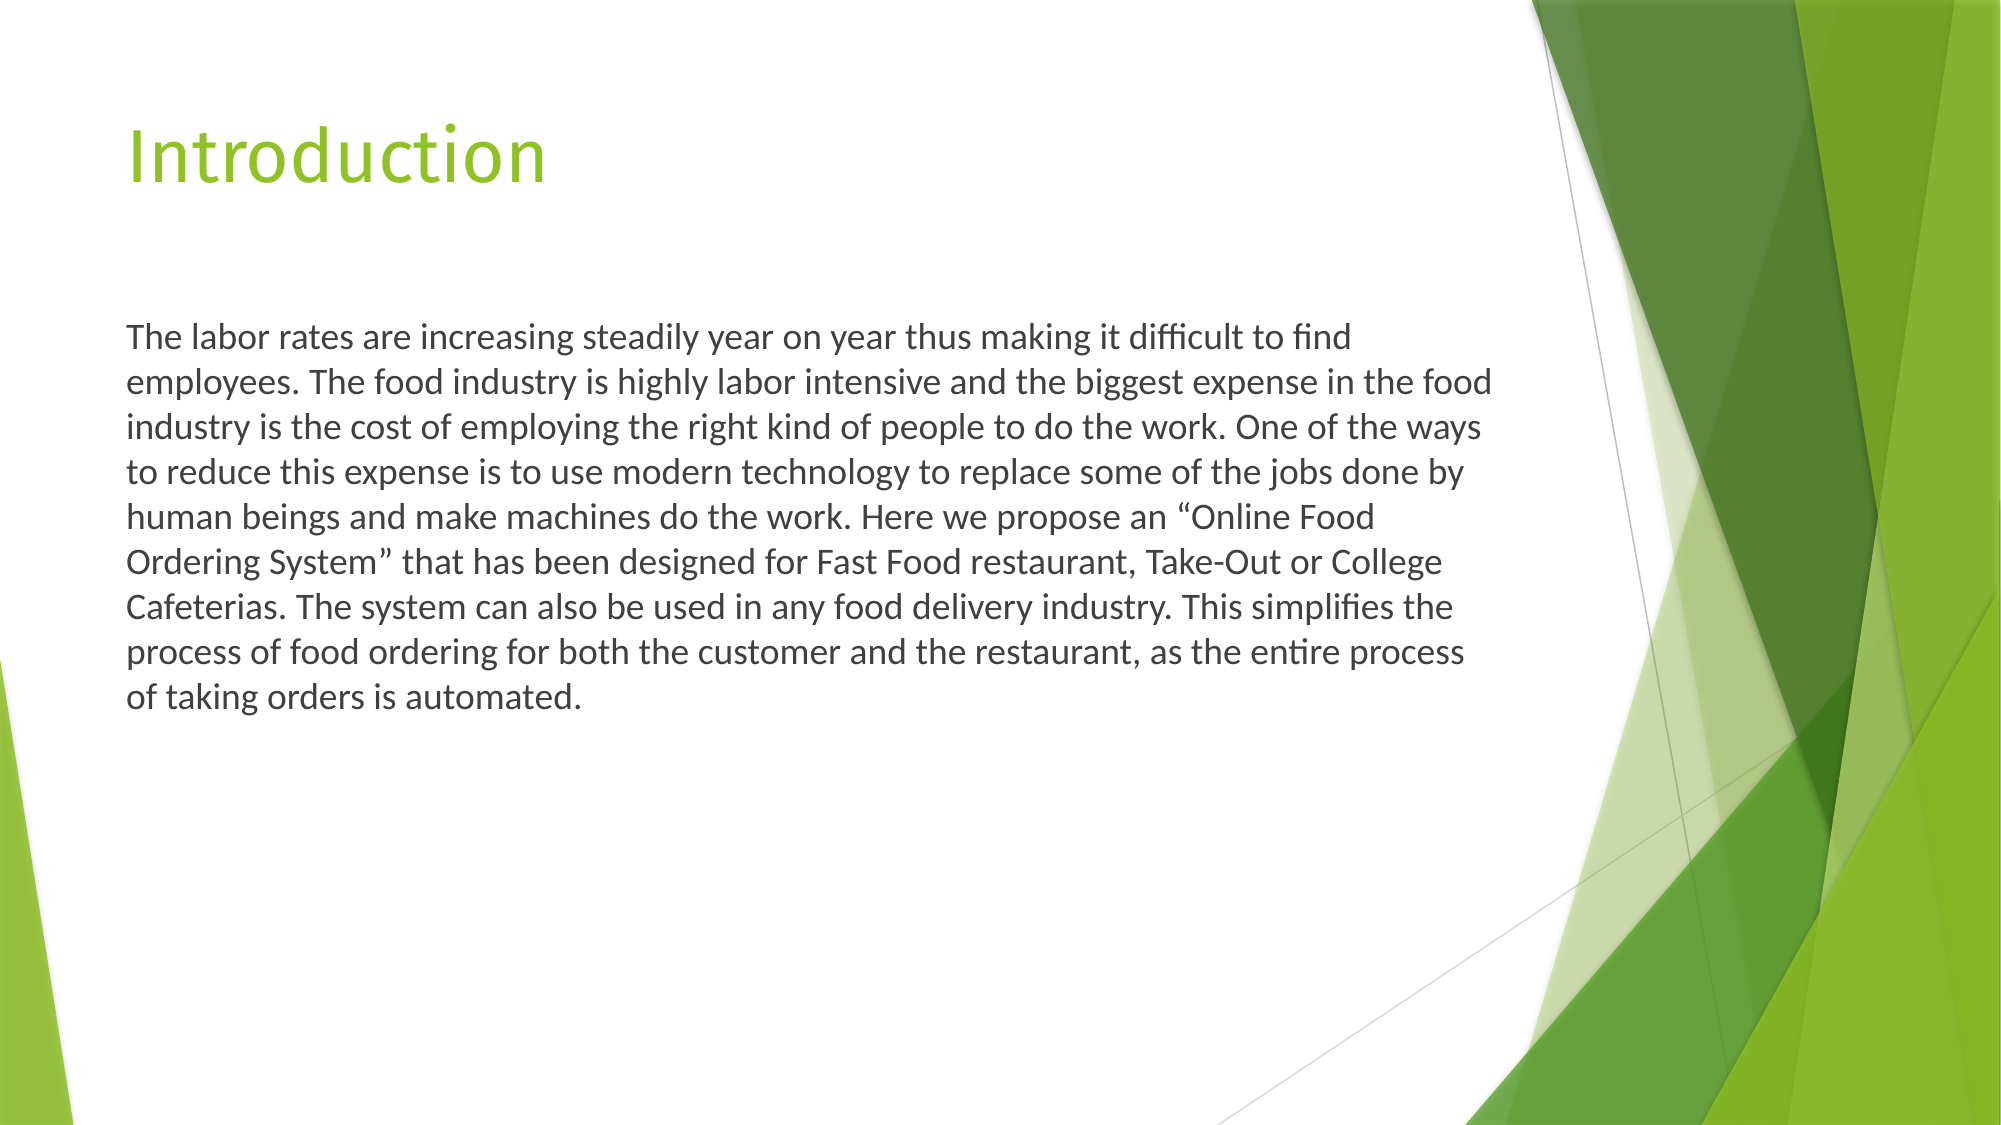

# Introduction
The labor rates are increasing steadily year on year thus making it difficult to find employees. The food industry is highly labor intensive and the biggest expense in the food industry is the cost of employing the right kind of people to do the work. One of the ways to reduce this expense is to use modern technology to replace some of the jobs done by human beings and make machines do the work. Here we propose an “Online Food Ordering System” that has been designed for Fast Food restaurant, Take-Out or College Cafeterias. The system can also be used in any food delivery industry. This simplifies the process of food ordering for both the customer and the restaurant, as the entire process of taking orders is automated.